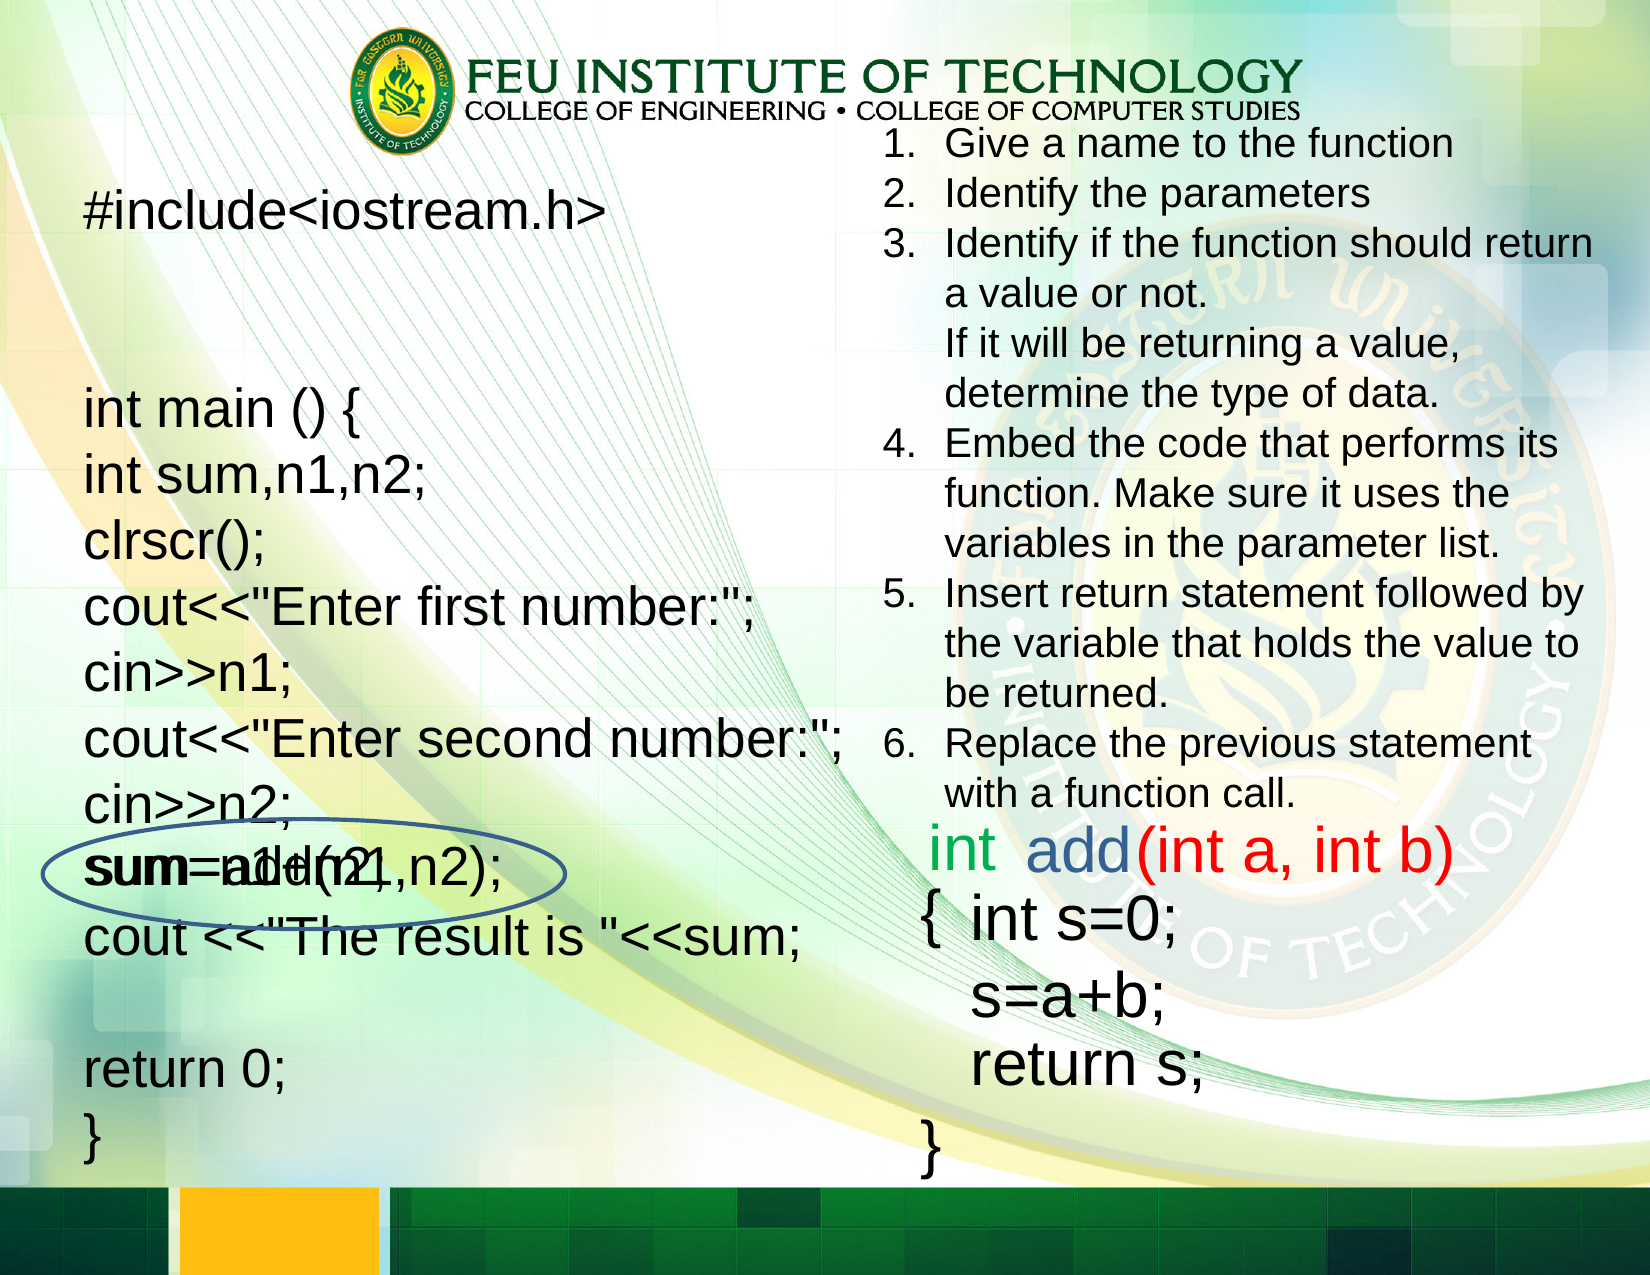

Give a name to the function
Identify the parameters
Identify if the function should return a value or not.
	If it will be returning a value, determine the type of data.
Embed the code that performs its function. Make sure it uses the variables in the parameter list.
Insert return statement followed by the variable that holds the value to be returned.
Replace the previous statement with a function call.

#include<iostream.h>

int main () {
int sum,n1,n2;
clrscr();
cout<<"Enter first number:";
cin>>n1;
cout<<"Enter second number:";
cin>>n2;

cout <<"The result is "<<sum;

return 0;
}

int
add
(int a, int b)

sum=n1+n2;
sum=add(n1,n2);
{

}
int s=0;
s=a+b;
return s;